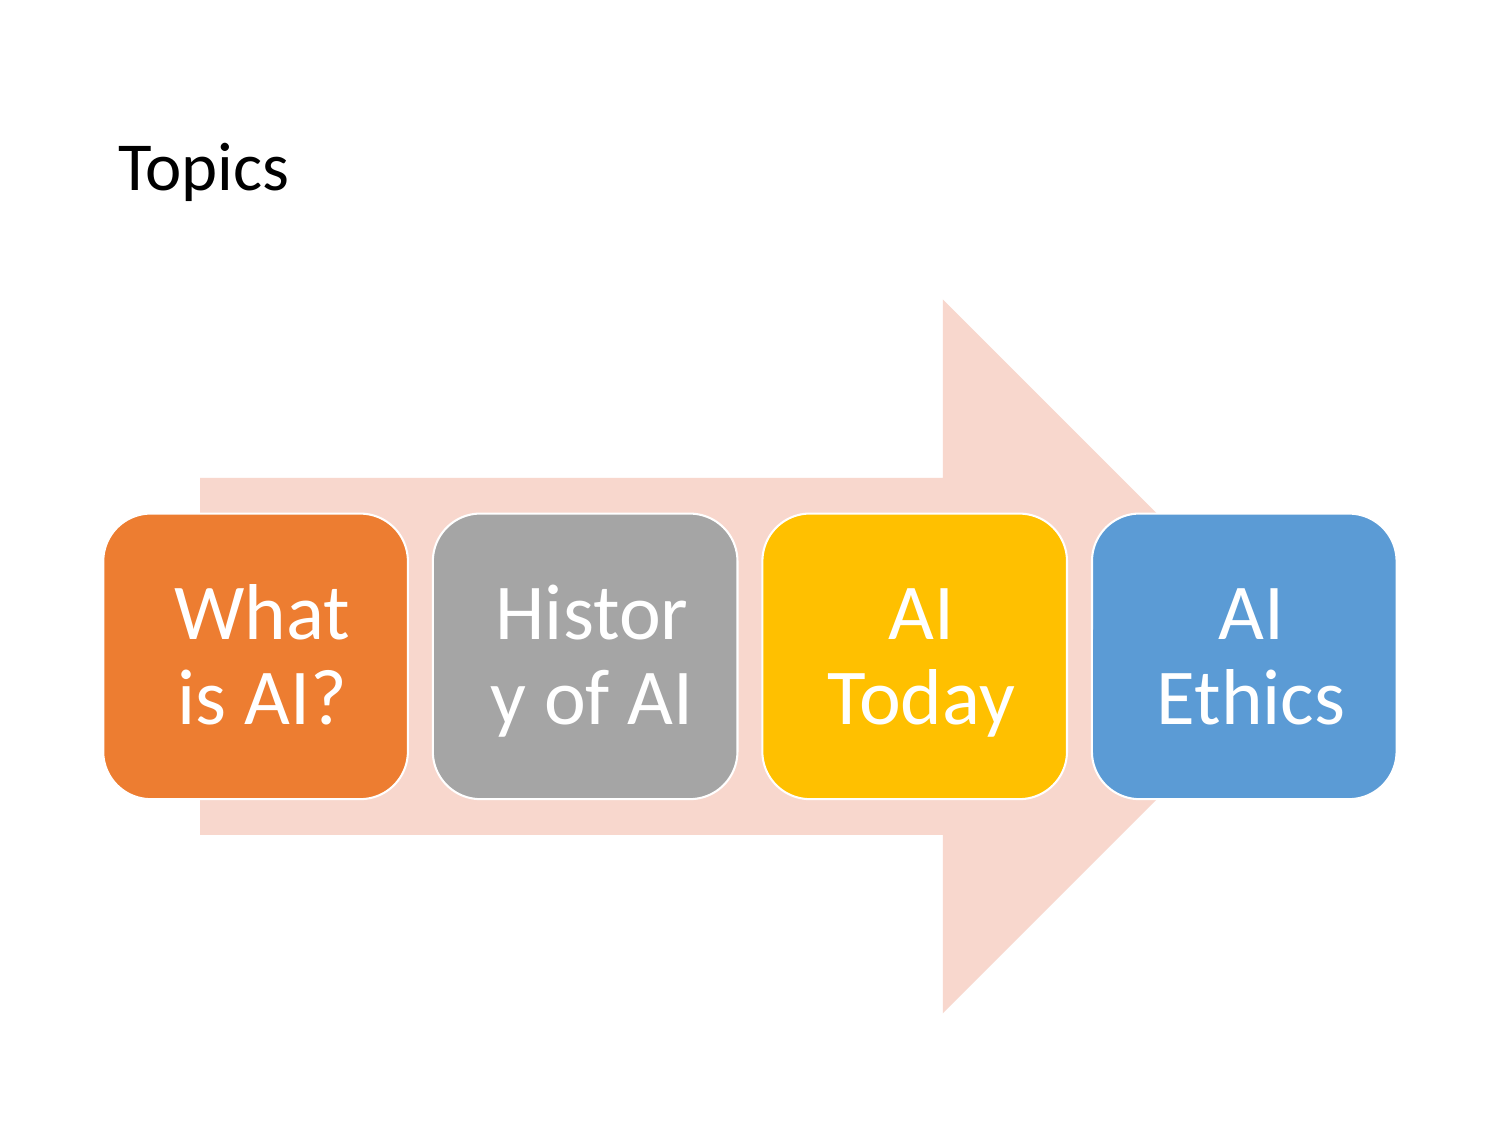

# Topics
What is AI?
History of AI
AI Today
AI Ethics